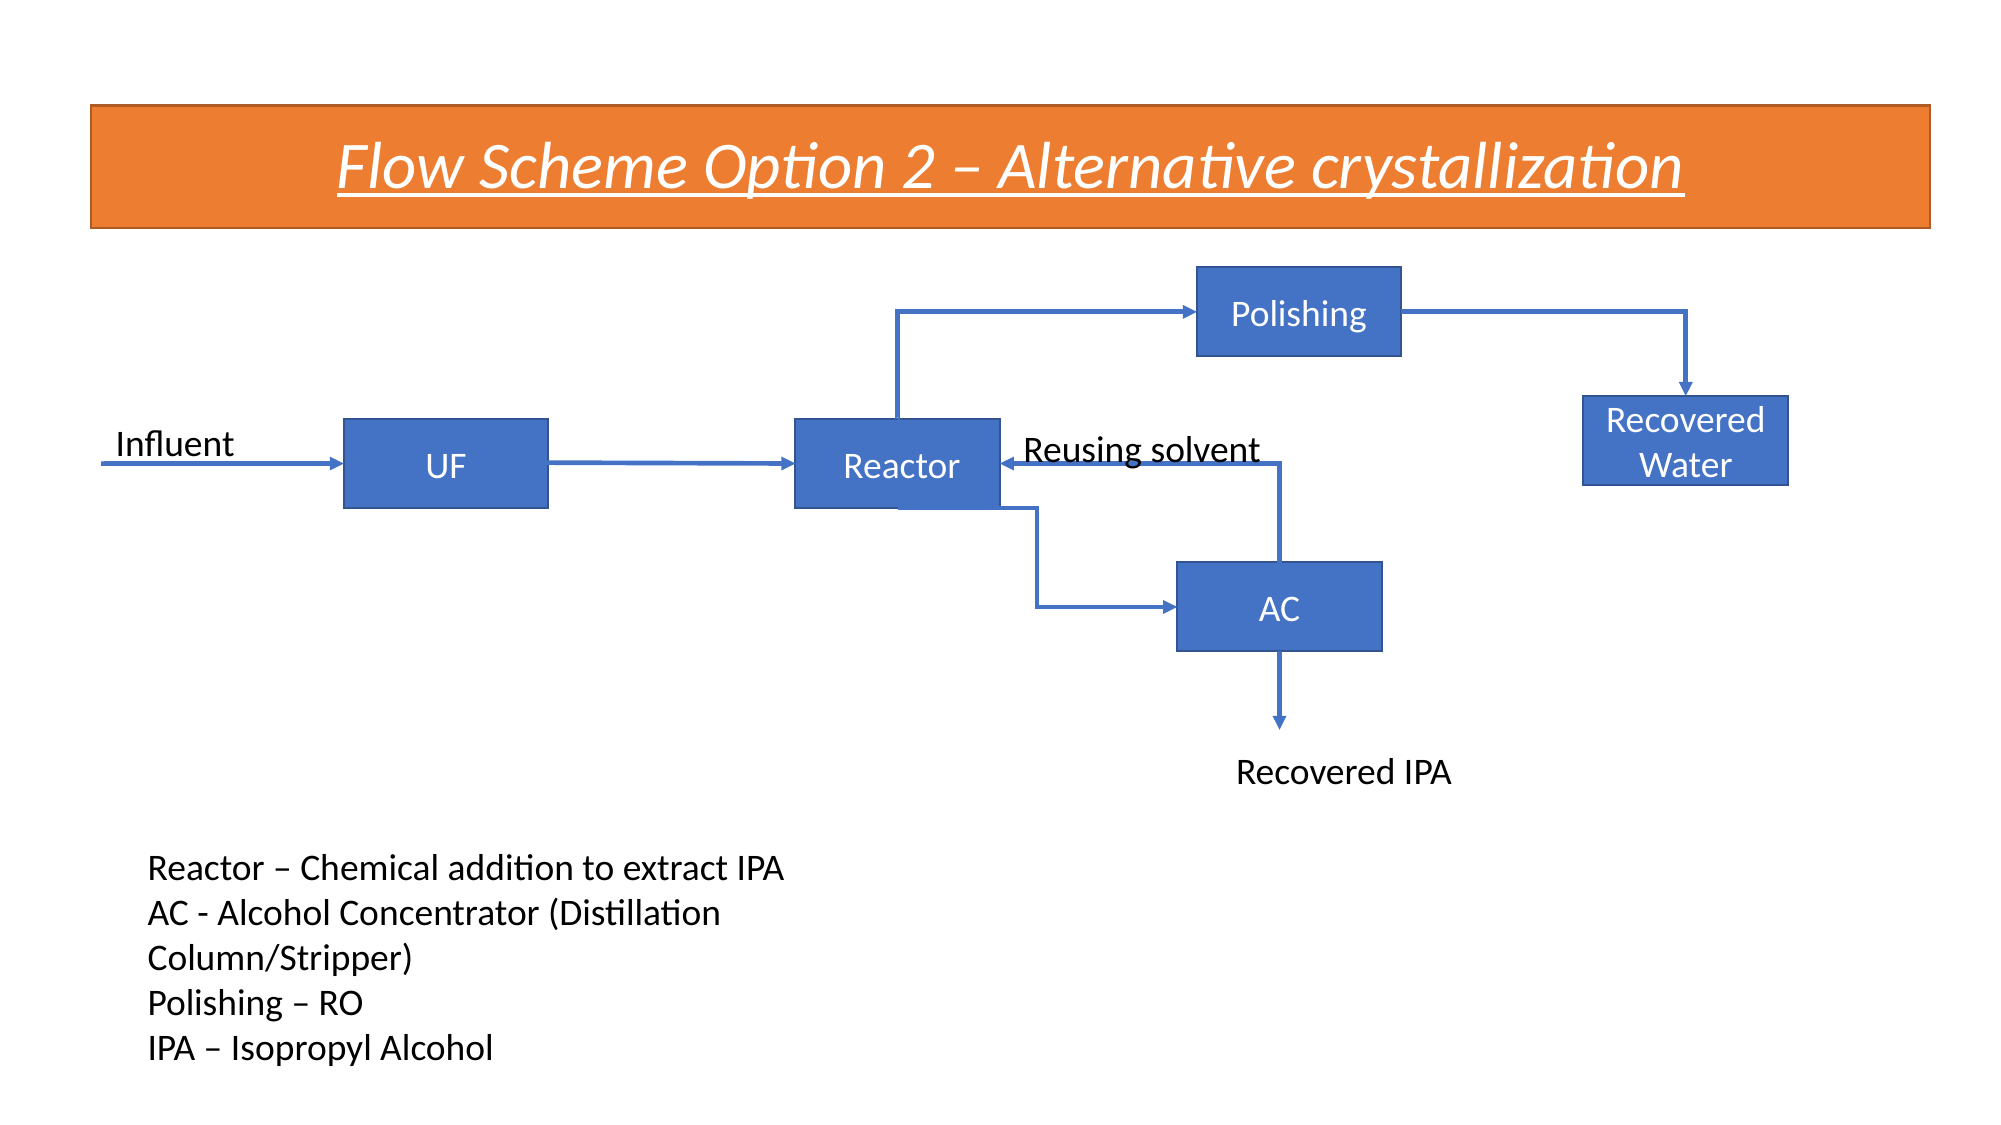

Flow Scheme Option 2 – Alternative crystallization
Polishing
Recovered Water
Influent
Reusing solvent
UF
 Reactor
AC
Recovered IPA
Reactor – Chemical addition to extract IPA
AC - Alcohol Concentrator (Distillation Column/Stripper)
Polishing – RO
IPA – Isopropyl Alcohol